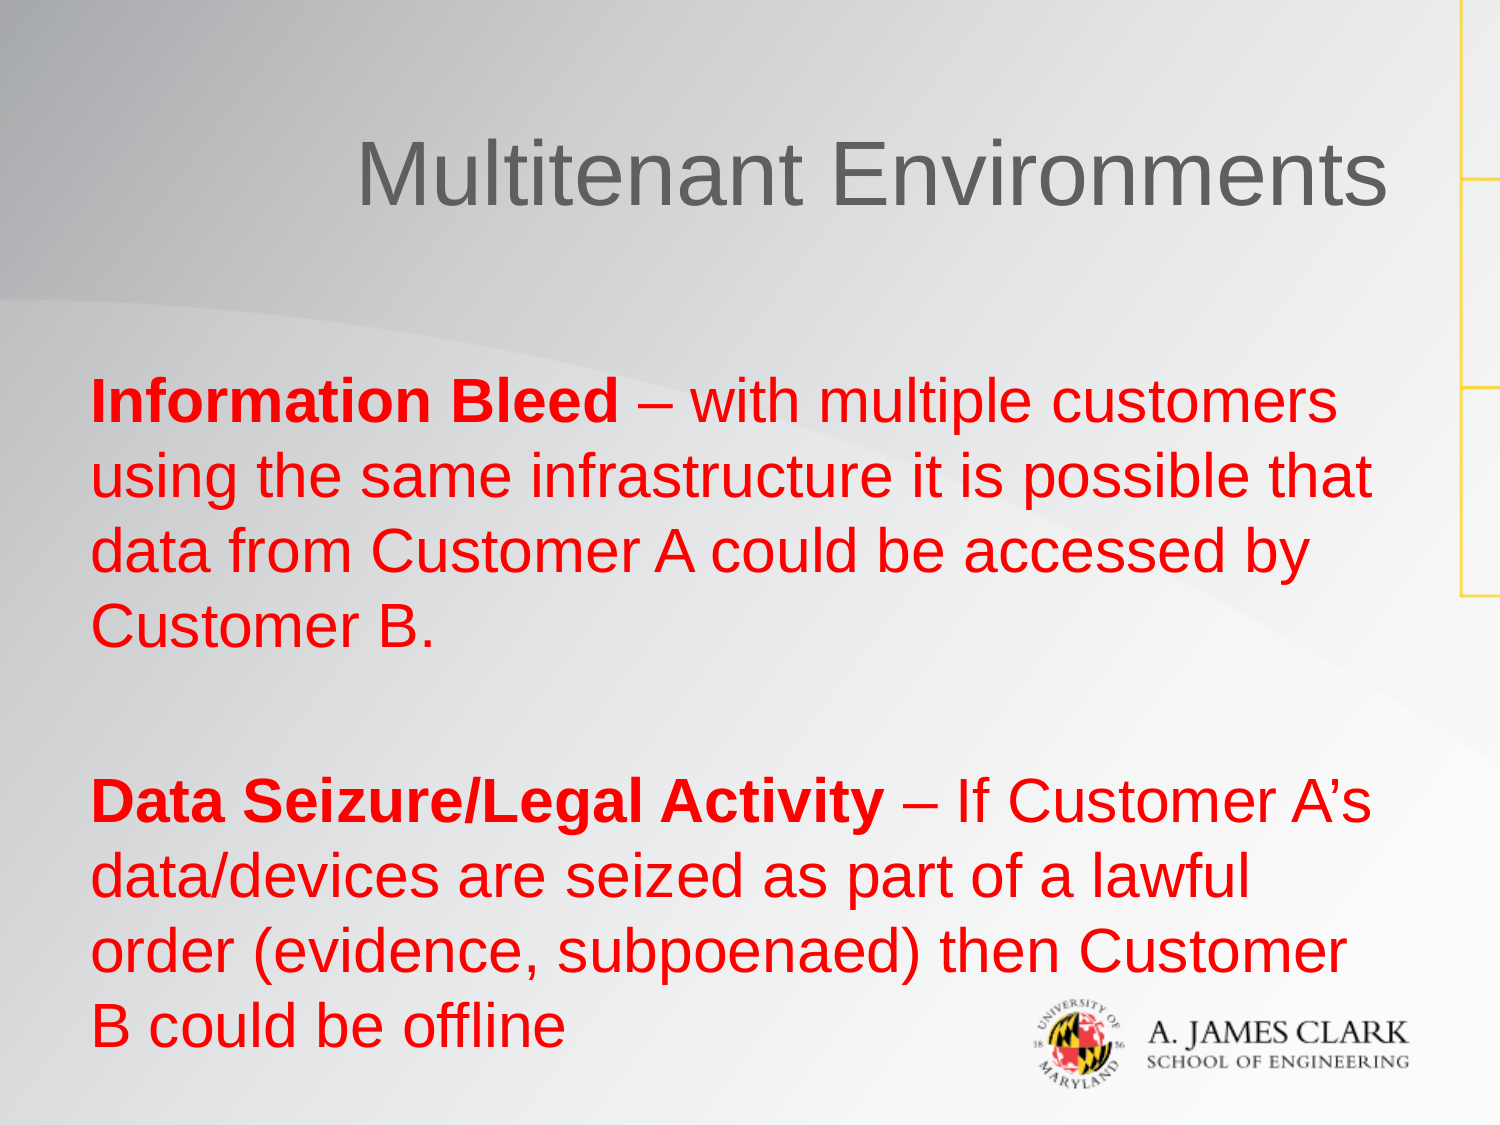

# Multitenant Environments
Information Bleed – with multiple customers using the same infrastructure it is possible that data from Customer A could be accessed by Customer B.

Data Seizure/Legal Activity – If Customer A’s data/devices are seized as part of a lawful order (evidence, subpoenaed) then Customer B could be offline